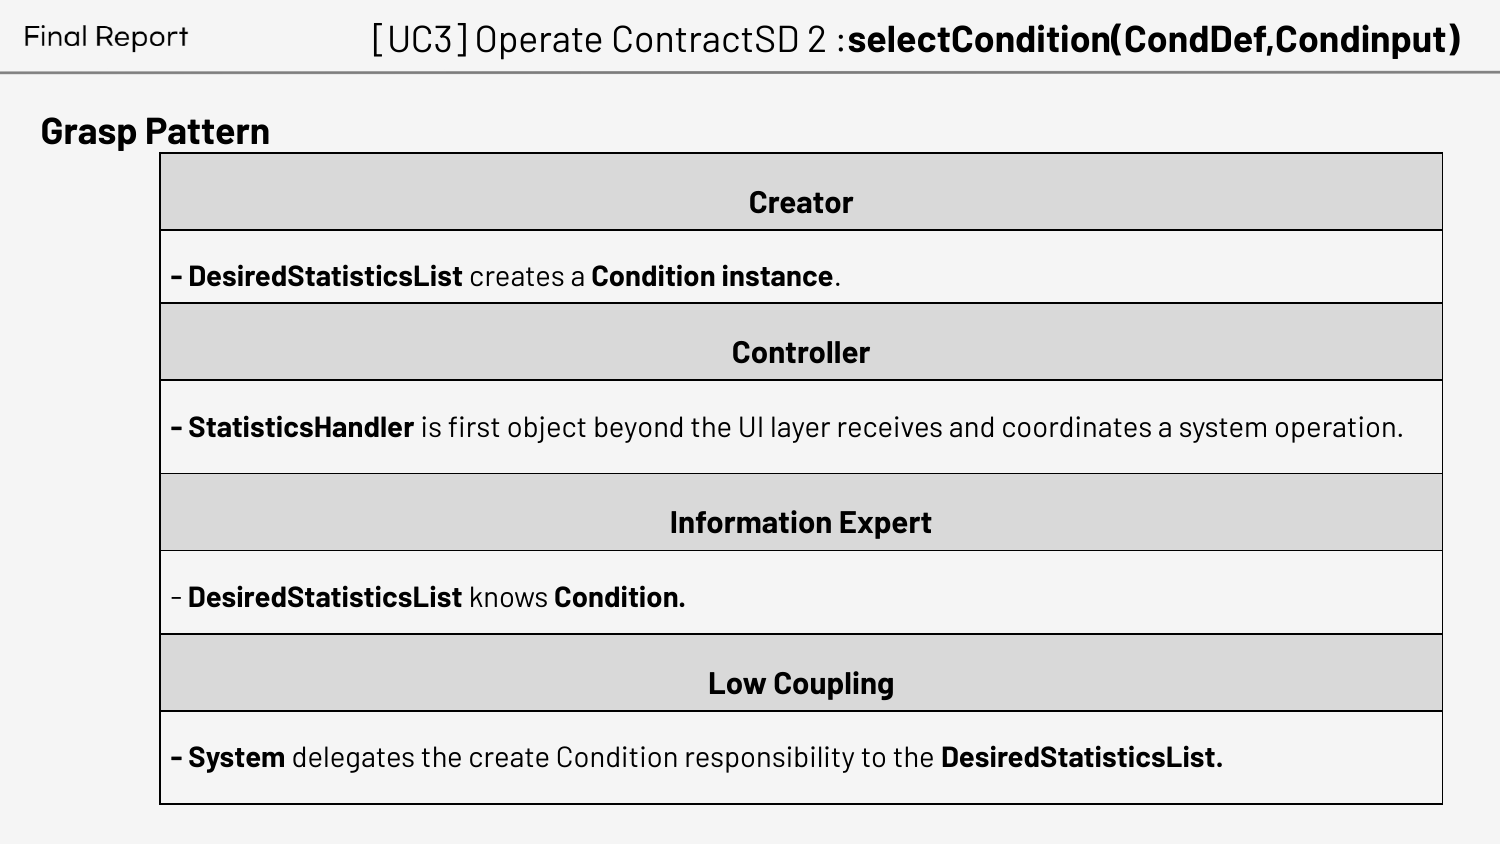

# [UC3] Operate ContractSD 2 :selectCondition(CondDef,Condinput)

Grasp Pattern
| Creator |  |
| --- | --- |
| - DesiredStatisticsList creates a Condition instance. |  |
| Controller |  |
| - StatisticsHandler is first object beyond the UI layer receives and coordinates a system operation. |  |
| Information Expert |  |
| - DesiredStatisticsList knows Condition. |  |
| Low Coupling |  |
| - System delegates the create Condition responsibility to the DesiredStatisticsList. |  |